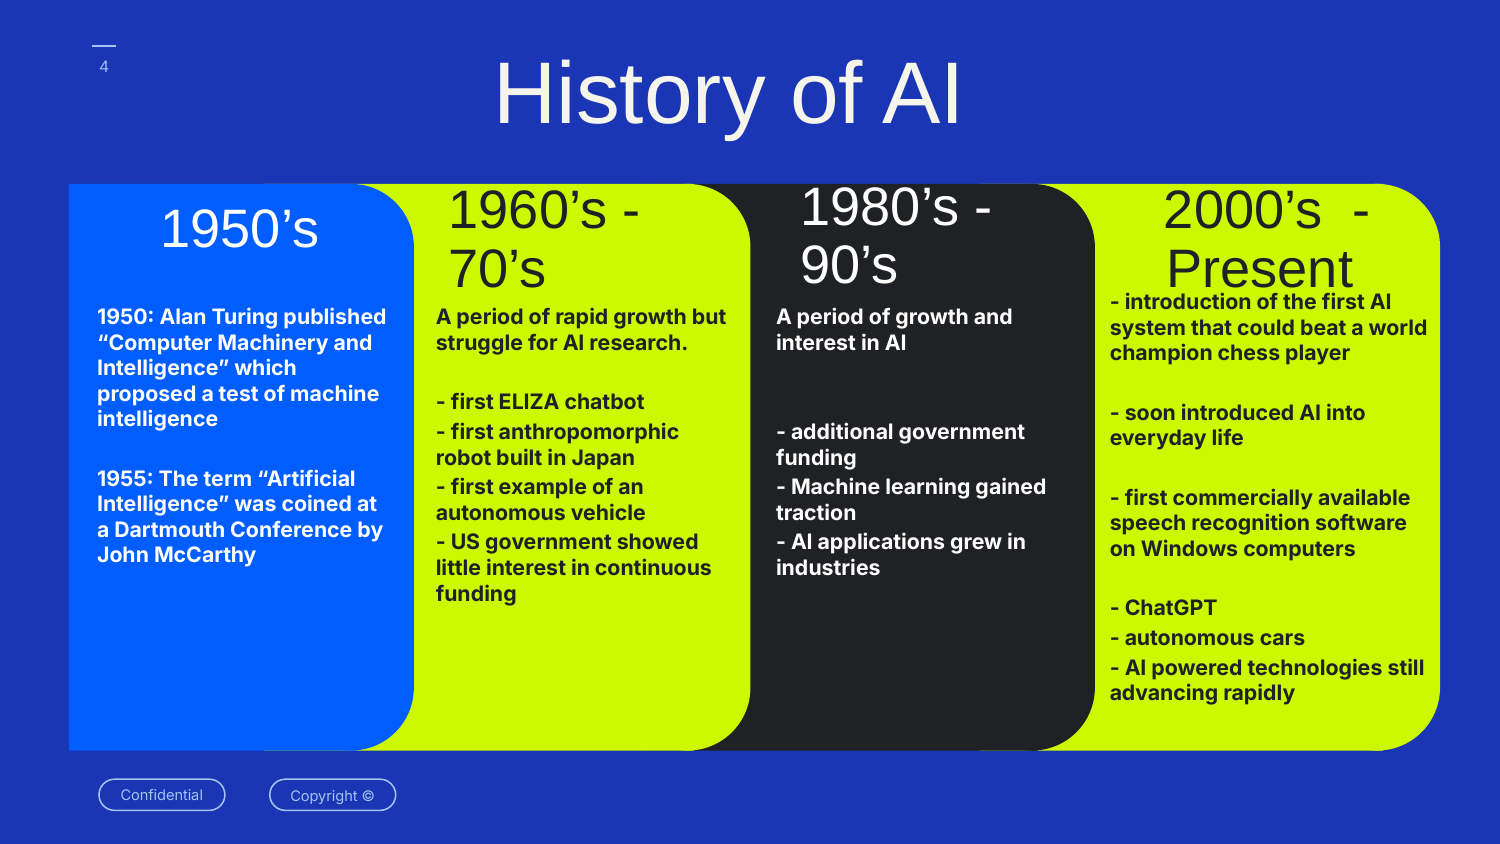

4
# History of AI
1950’s

1980’s - 90’s
1960’s - 70’s
2000’s  - Present
- introduction of the first AI system that could beat a world champion chess player

- soon introduced AI into everyday life

- first commercially available speech recognition software on Windows computers

- ChatGPT
- autonomous cars
- AI powered technologies still advancing rapidly
A period of growth and interest in AI

- additional government funding
- Machine learning gained traction
- AI applications grew in industries
A period of rapid growth but struggle for AI research.

- first ELIZA chatbot
- first anthropomorphic robot built in Japan
- first example of an autonomous vehicle
- US government showed little interest in continuous funding
1950: Alan Turing published “Computer Machinery and Intelligence” which proposed a test of machine intelligence

1955: The term “Artificial Intelligence” was coined at a Dartmouth Conference by John McCarthy
Strategic
budgeting
Strategic
budgeting
Strategic
budgeting
Strategic
budgeting
Decrease avg time-to-hire by 20%. Achieve 50% participation in leadership program.
Decrease avg time-to-hire by 20%. Achieve 50% participation in leadership program.
Decrease avg time-to-hire by 20%. Achieve 50% participation in leadership program.
Decrease avg time-to-hire by 20%. Achieve 50% participation in leadership program.
XX
XX
XX
XX